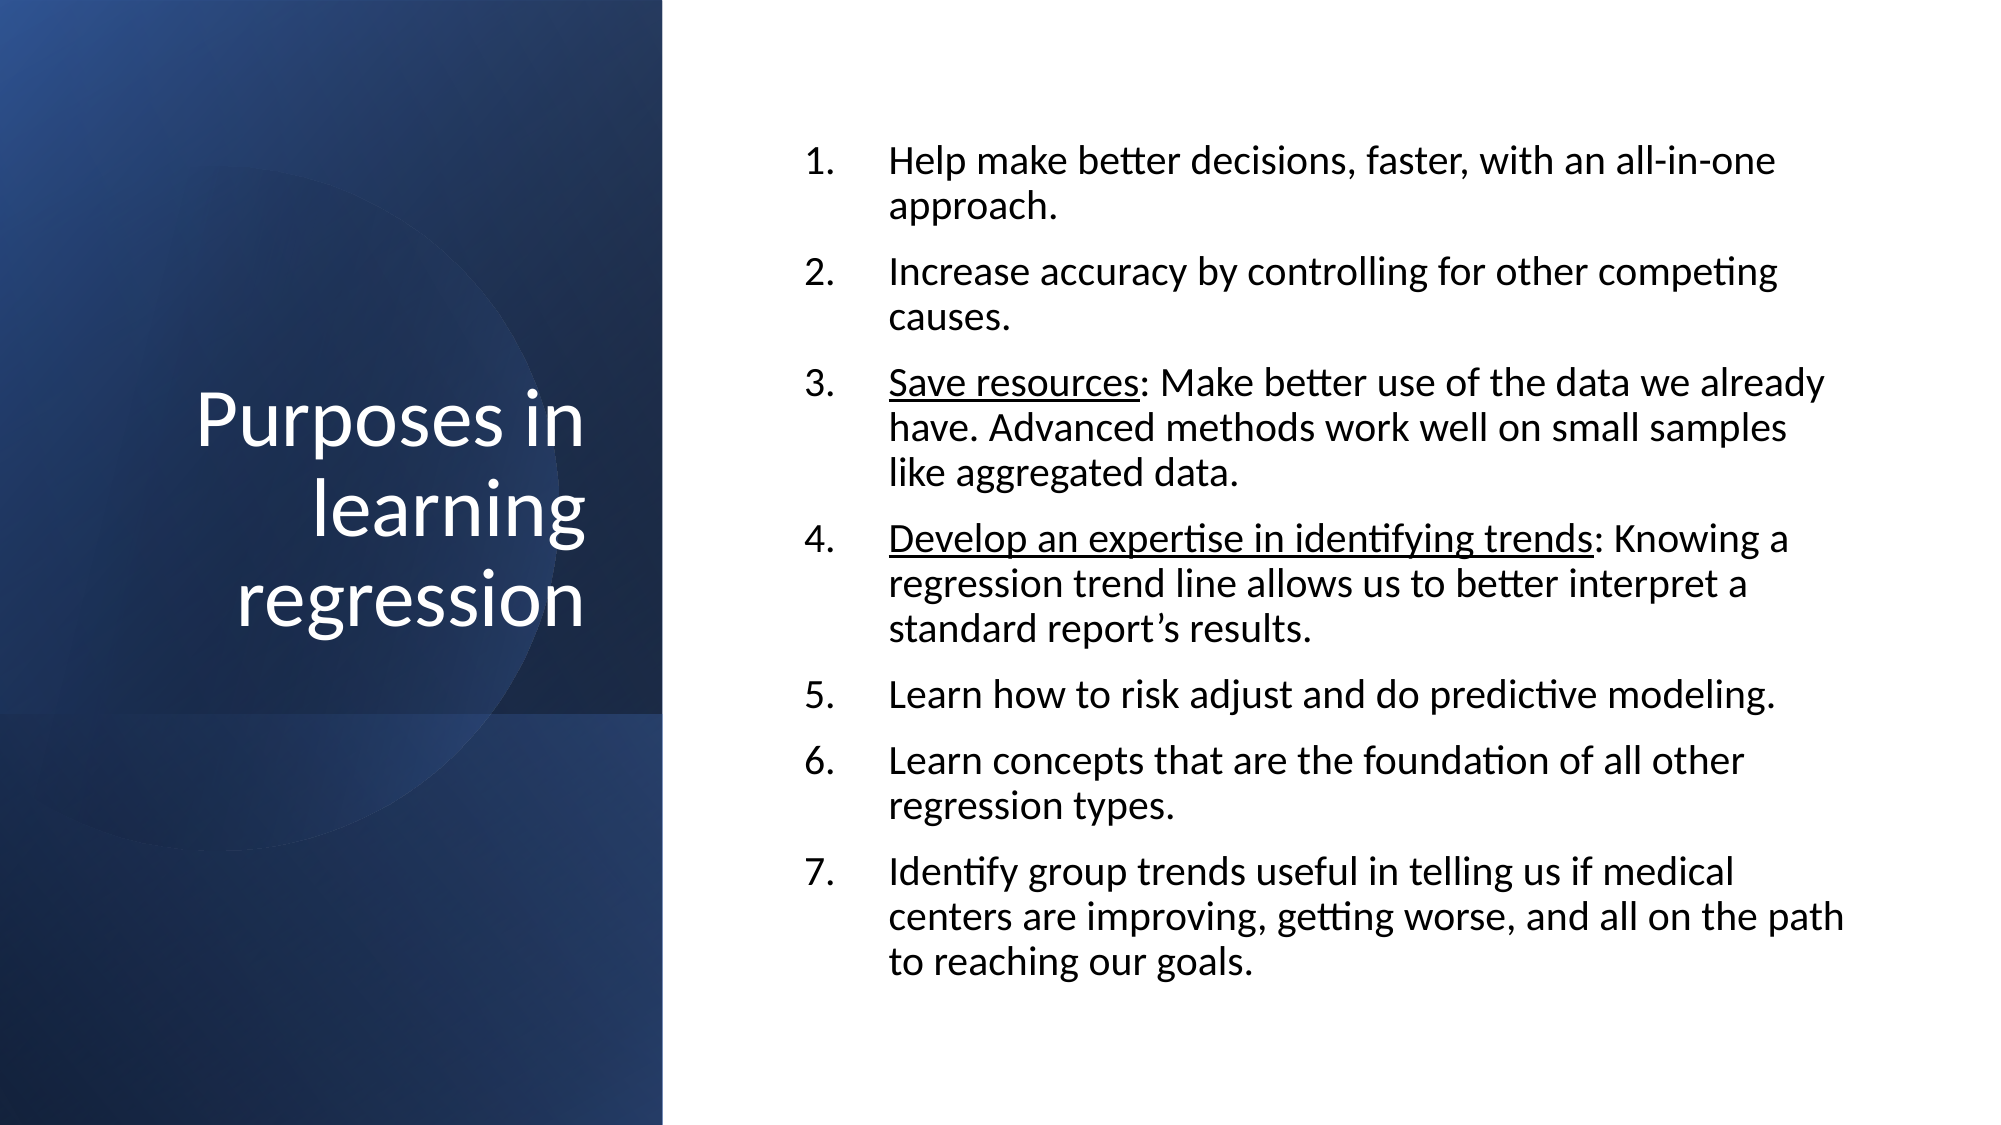

# Purposes in learning regression
Help make better decisions, faster, with an all-in-one approach.
Increase accuracy by controlling for other competing causes.
Save resources: Make better use of the data we already have. Advanced methods work well on small samples like aggregated data.
Develop an expertise in identifying trends: Knowing a regression trend line allows us to better interpret a standard report’s results.
Learn how to risk adjust and do predictive modeling.
Learn concepts that are the foundation of all other regression types.
Identify group trends useful in telling us if medical centers are improving, getting worse, and all on the path to reaching our goals.

4